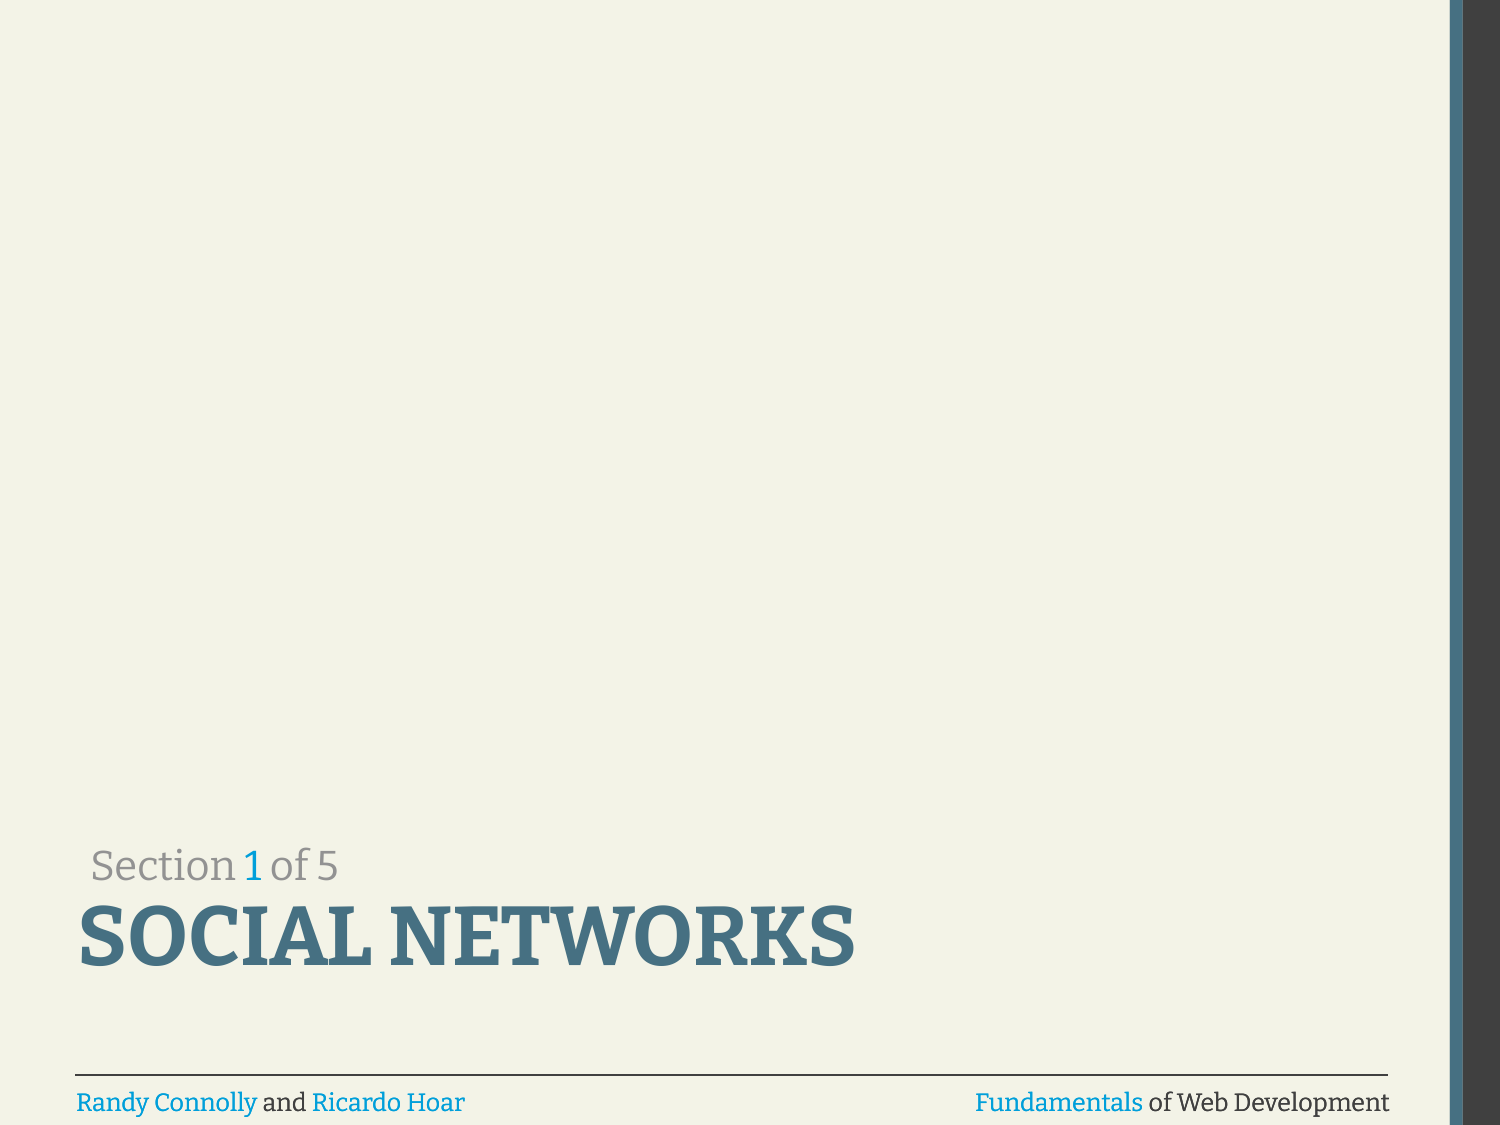

Section 1 of 5
# Social Networks